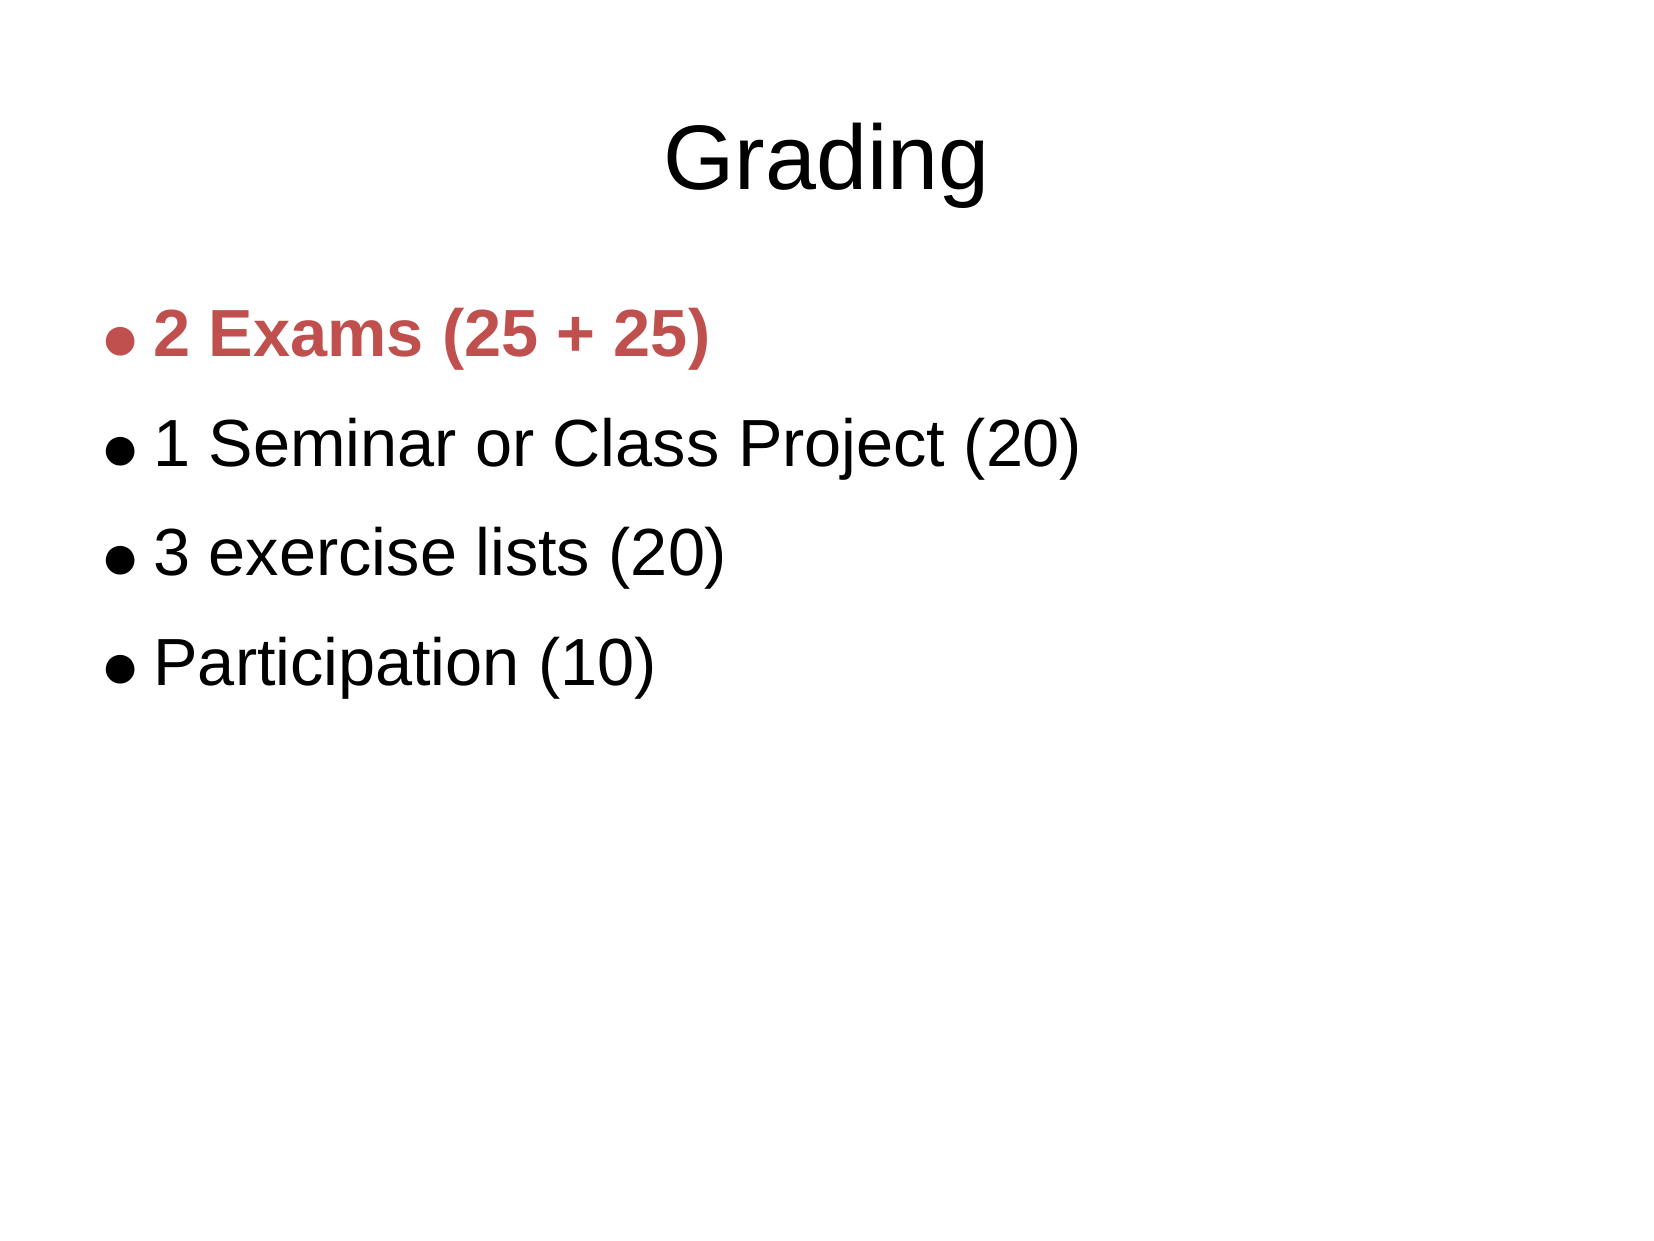

Grading
2 Exams (25 + 25)
1 Seminar or Class Project (20)
3 exercise lists (20)
Participation (10)